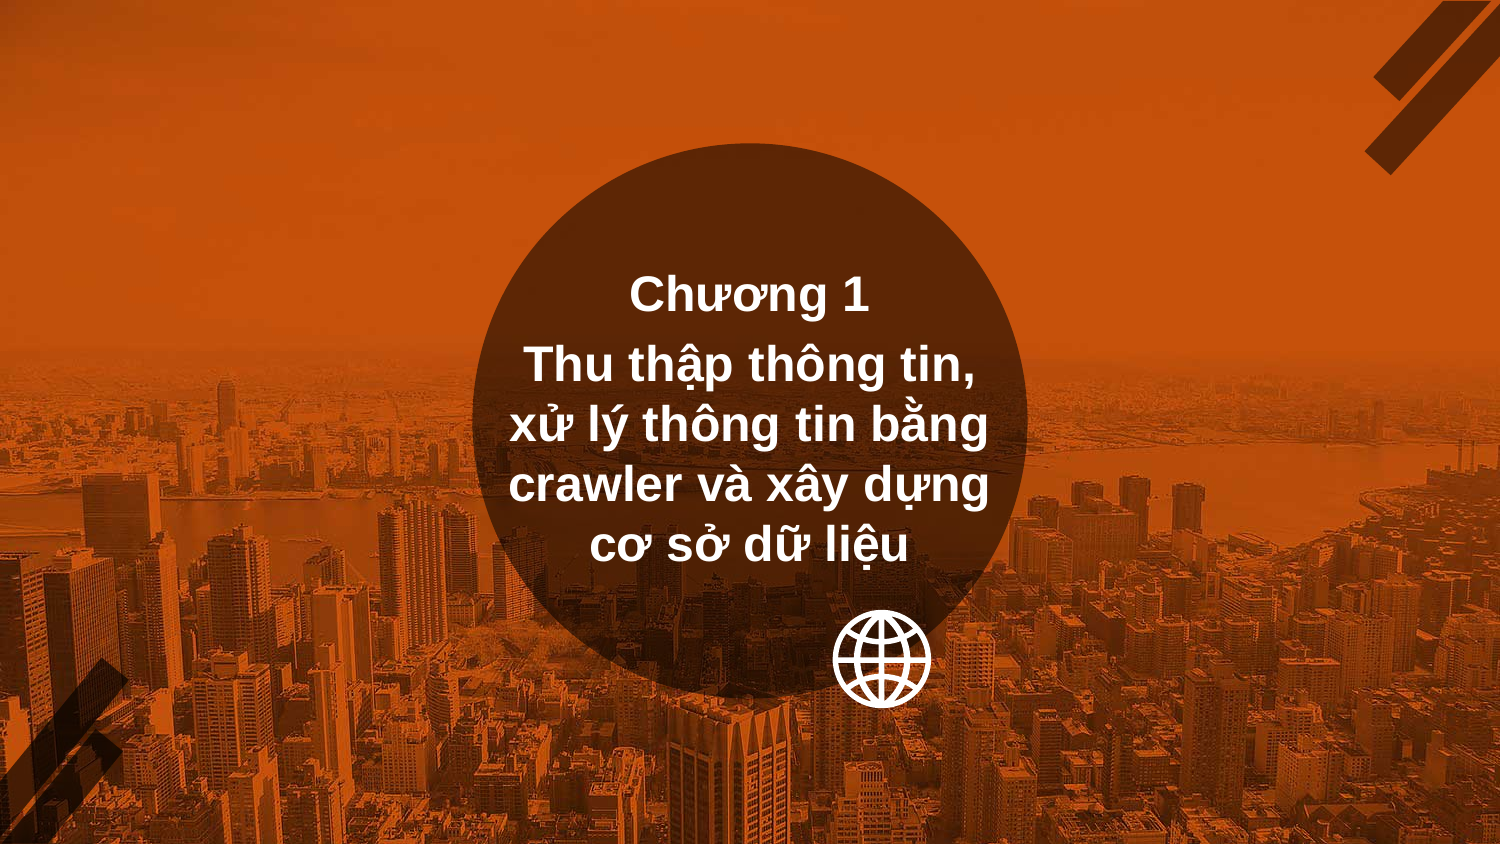

Chương 1
Thu thập thông tin, xử lý thông tin bằng crawler và xây dựng cơ sở dữ liệu